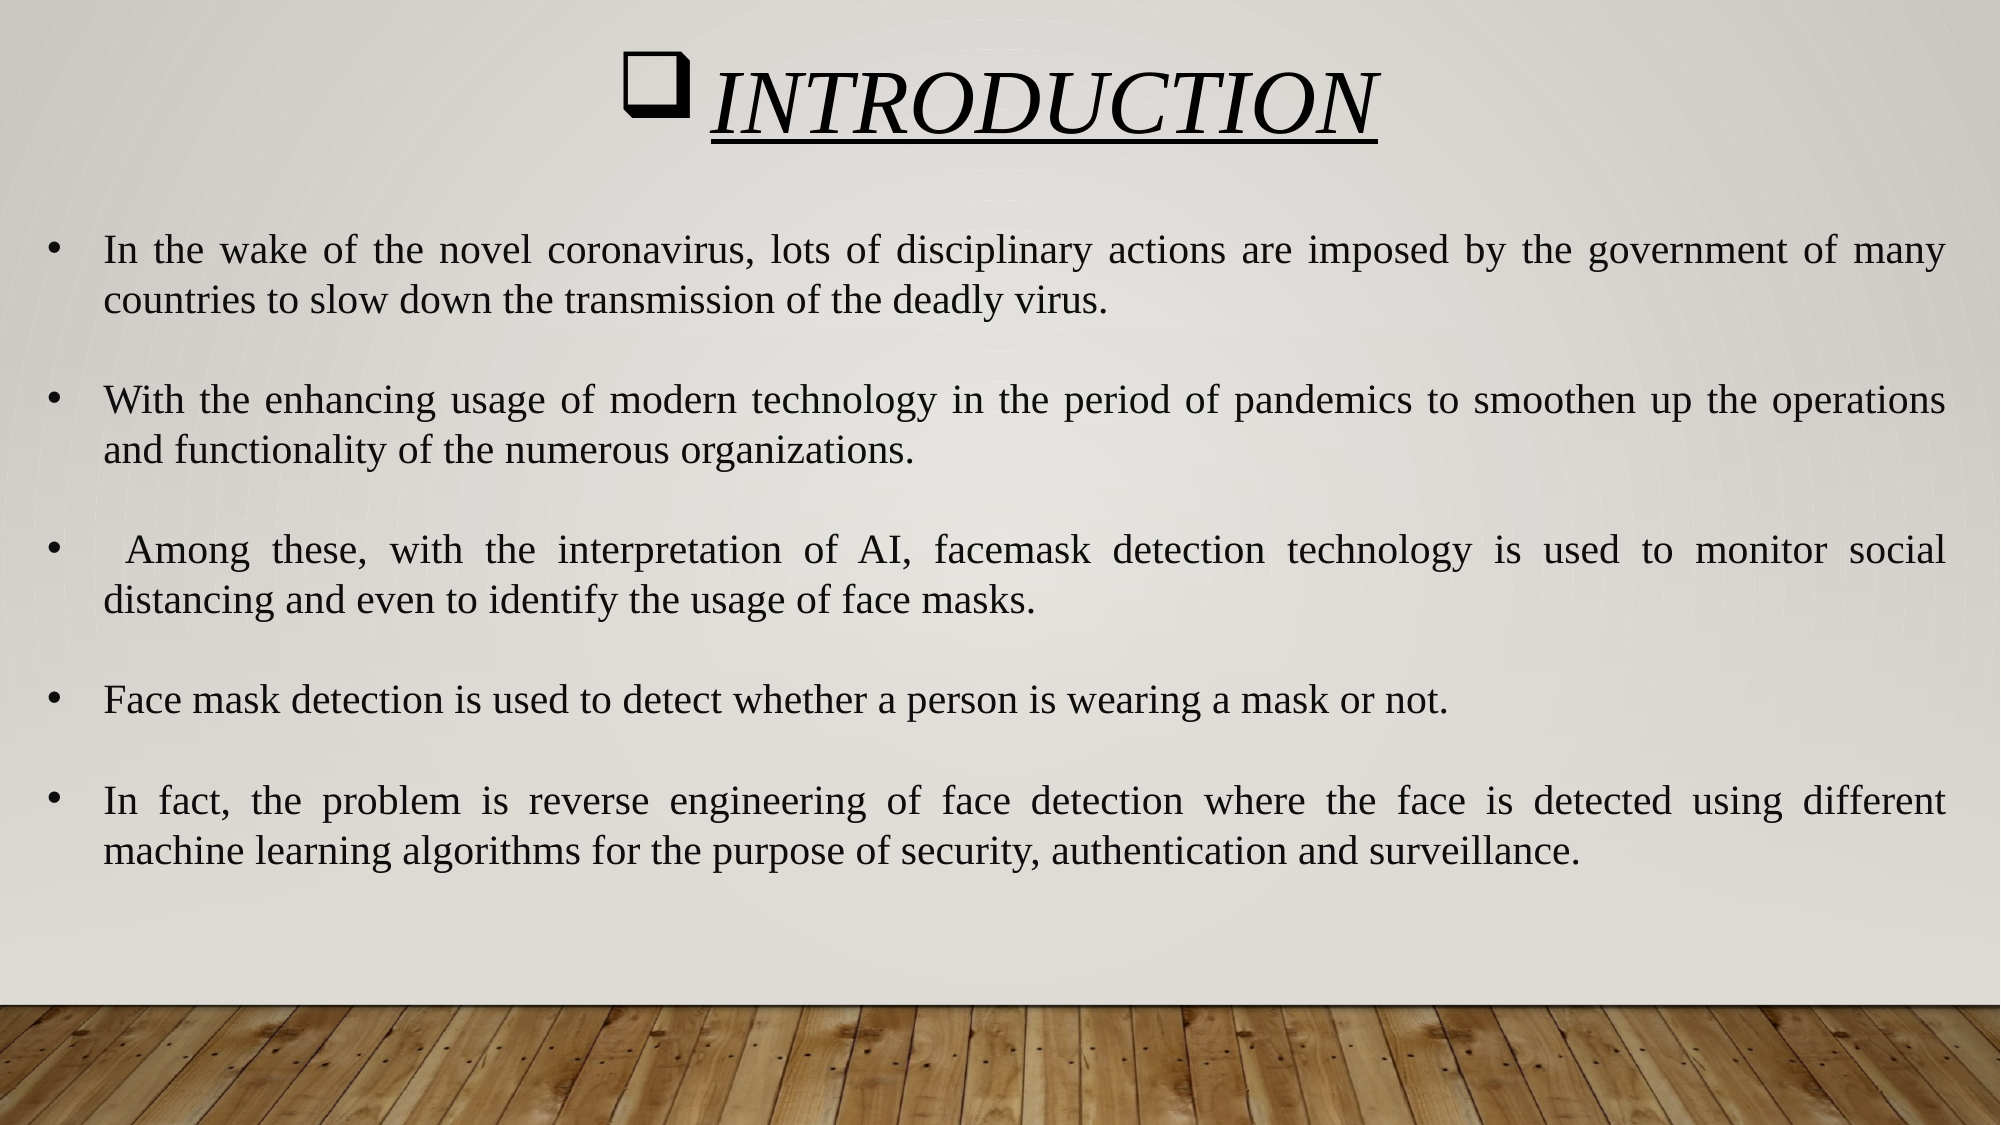

INTRODUCTION

In the wake of the novel coronavirus, lots of disciplinary actions are imposed by the government of many countries to slow down the transmission of the deadly virus.

With the enhancing usage of modern technology in the period of pandemics to smoothen up the operations and functionality of the numerous organizations.

 Among these, with the interpretation of AI, facemask detection technology is used to monitor social distancing and even to identify the usage of face masks.

Face mask detection is used to detect whether a person is wearing a mask or not.

In fact, the problem is reverse engineering of face detection where the face is detected using different machine learning algorithms for the purpose of security, authentication and surveillance.